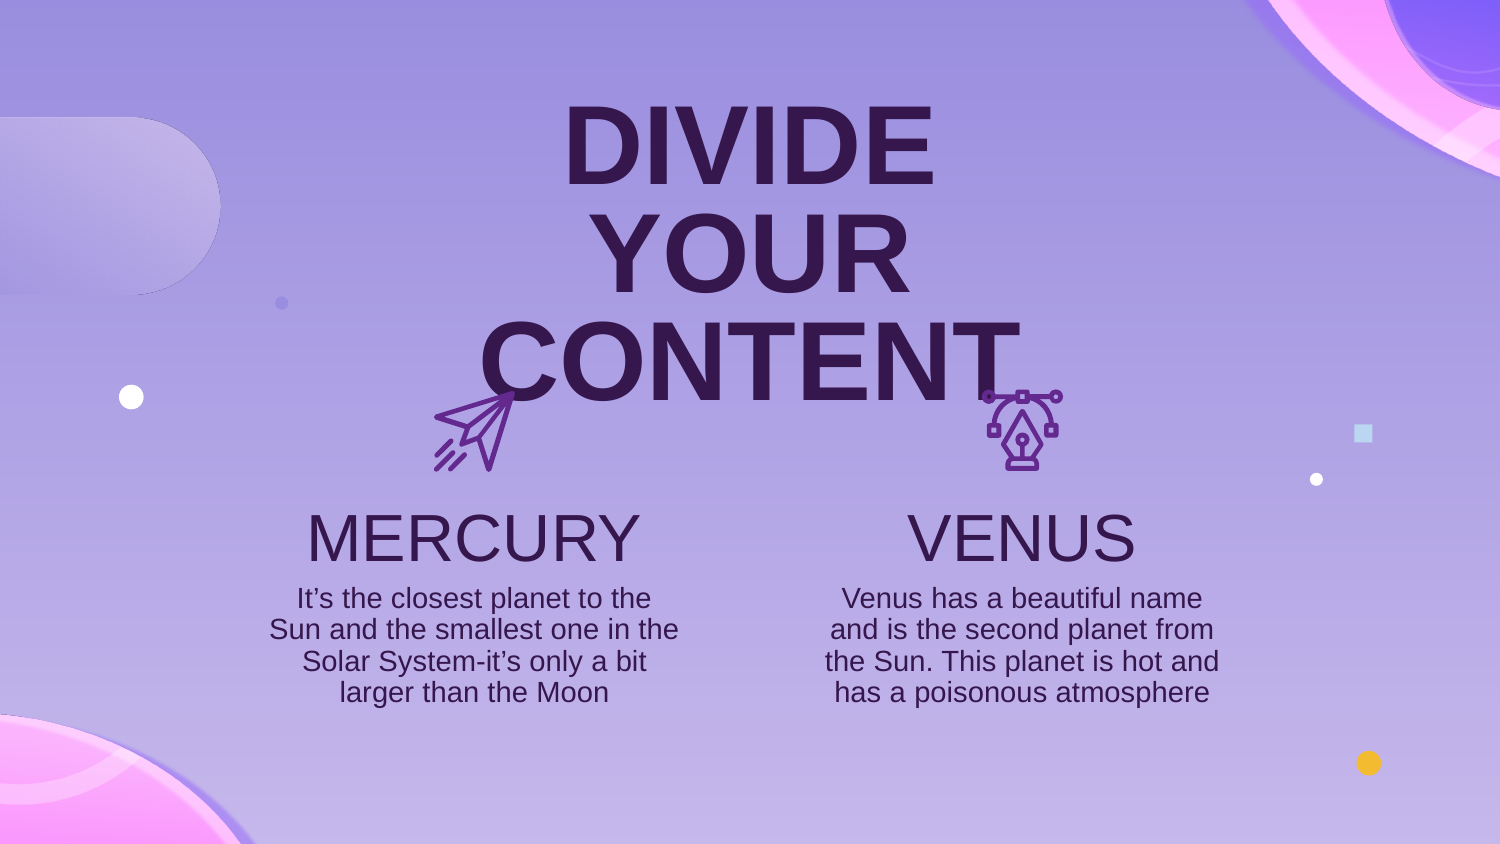

# DIVIDE YOUR CONTENT

MERCURY
VENUS
It’s the closest planet to the Sun and the smallest one in the Solar System-it’s only a bit larger than the Moon
Venus has a beautiful name and is the second planet from the Sun. This planet is hot and has a poisonous atmosphere